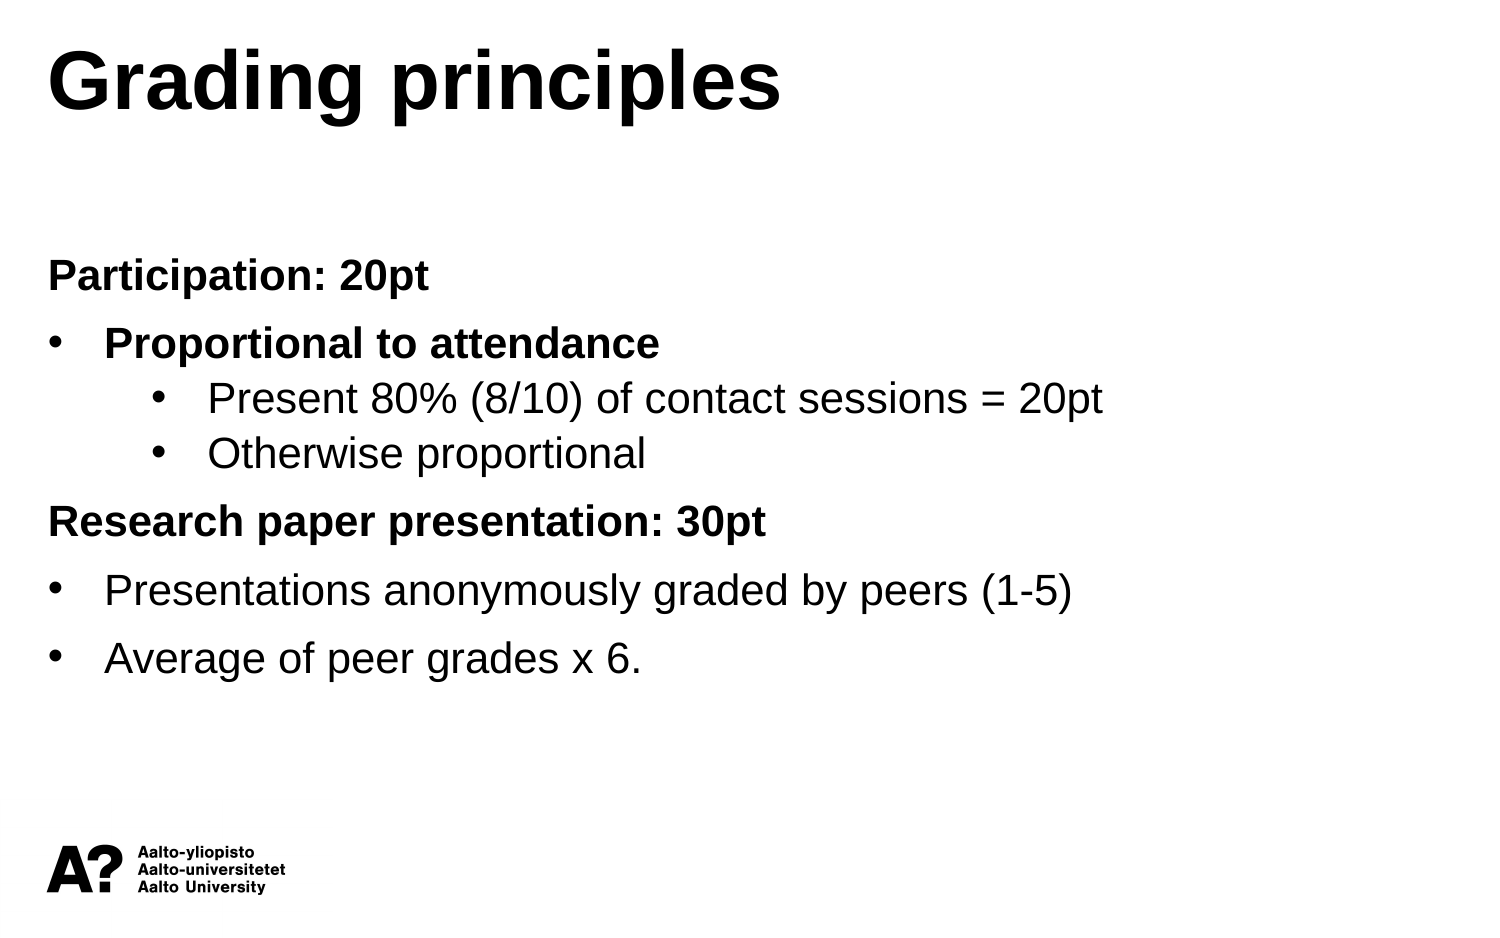

Grading principles

Participation: 20pt
Proportional to attendance
Present 80% (8/10) of contact sessions = 20pt
Otherwise proportional
Research paper presentation: 30pt
Presentations anonymously graded by peers (1-5)
Average of peer grades x 6.